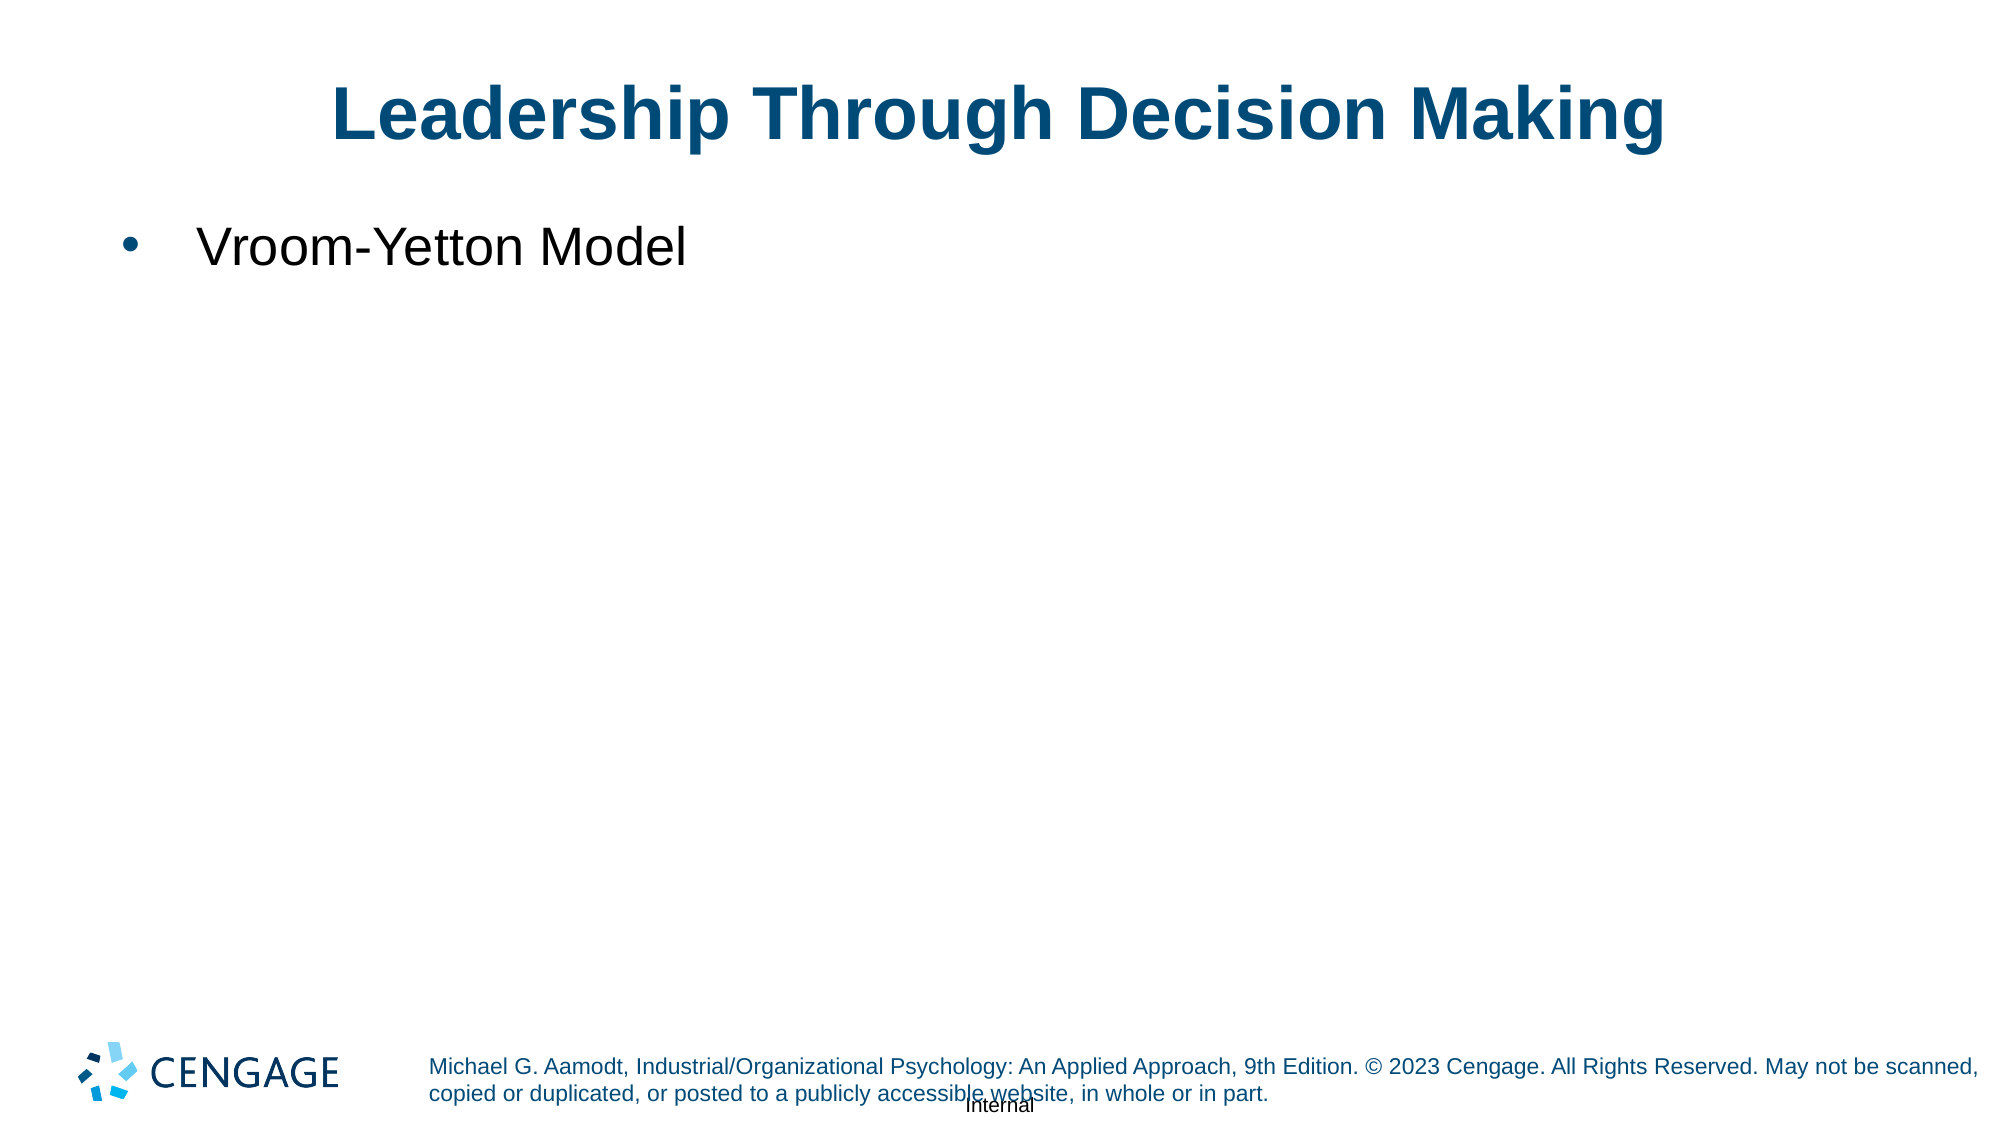

# Leadership Through Decision Making
Vroom-Yetton Model